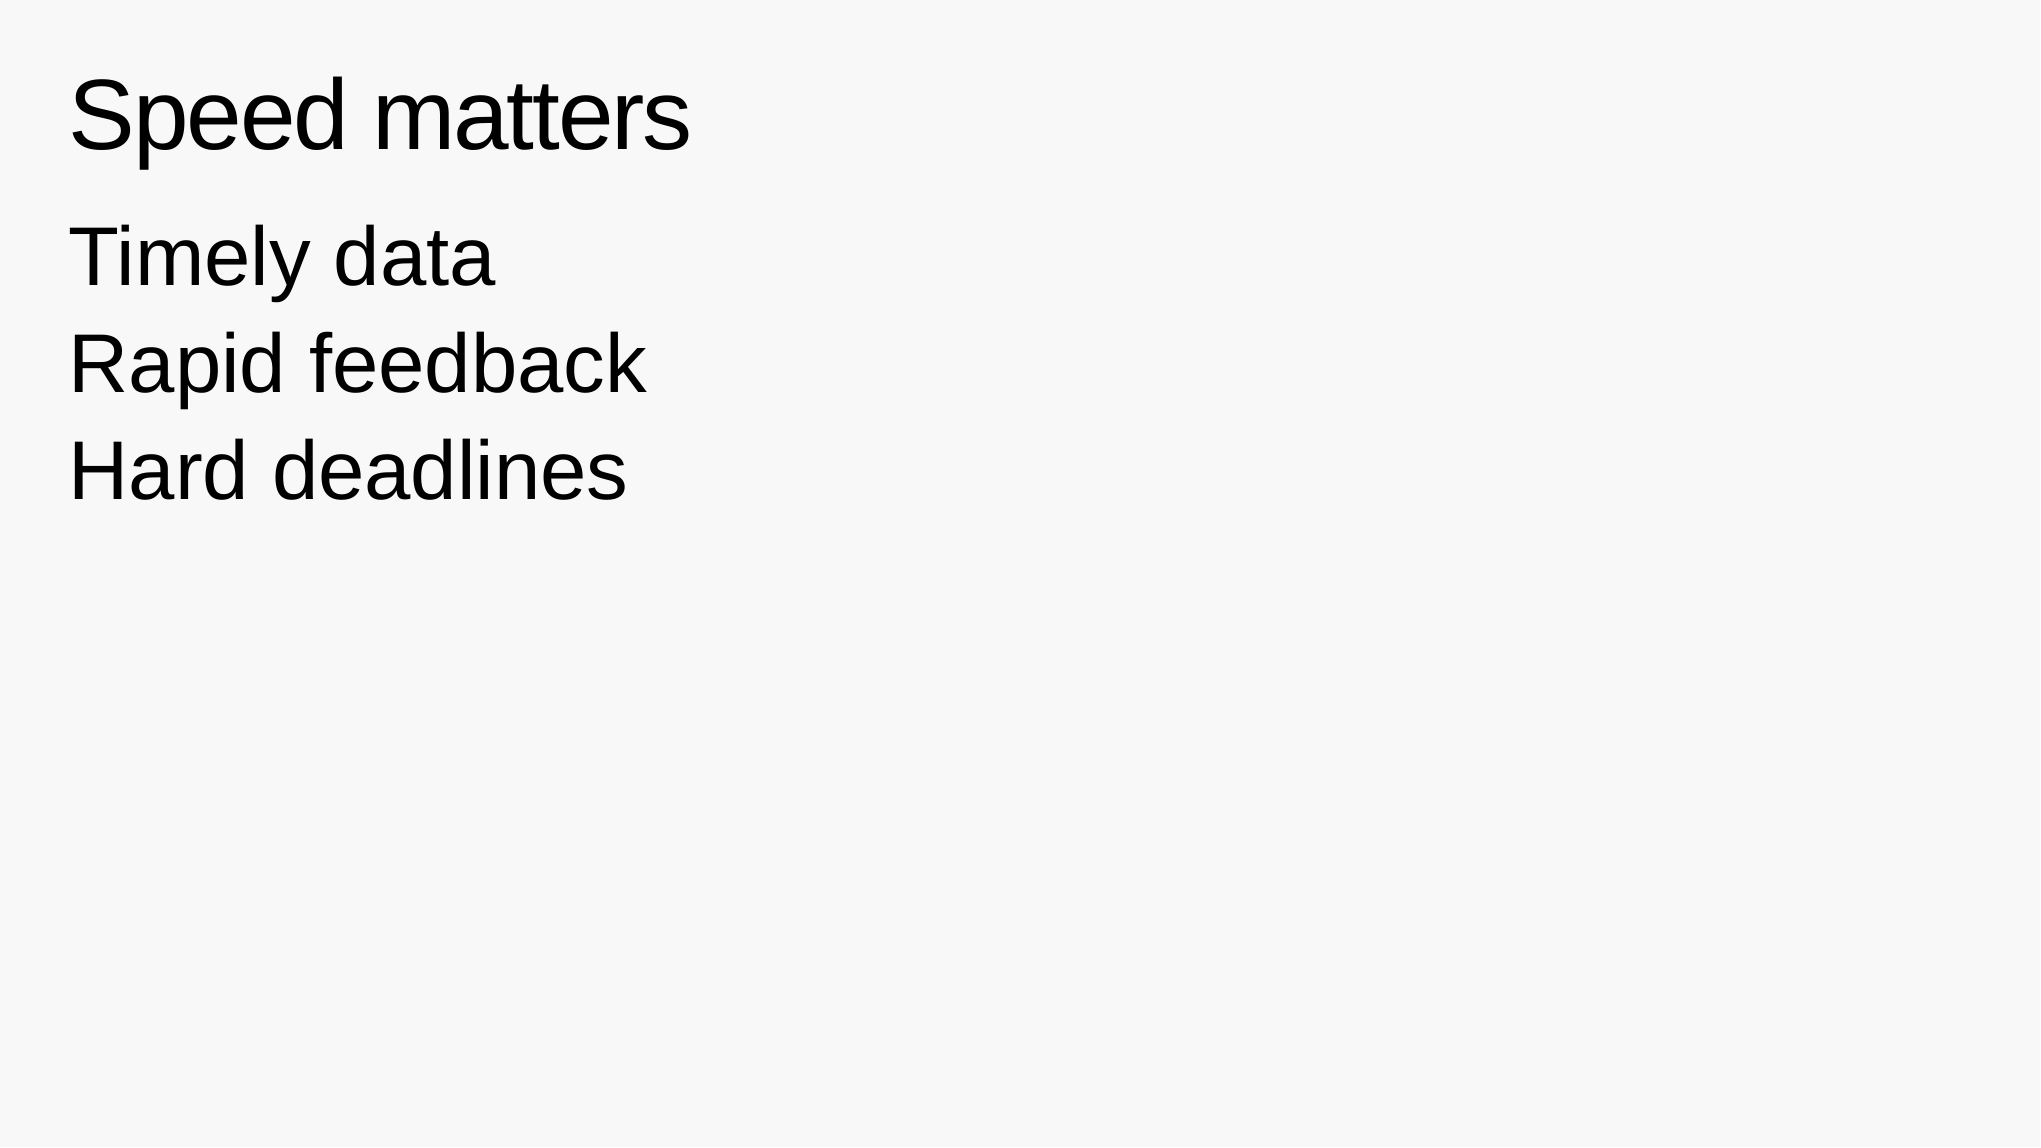

# Speed matters
Timely data
Rapid feedback
Hard deadlines